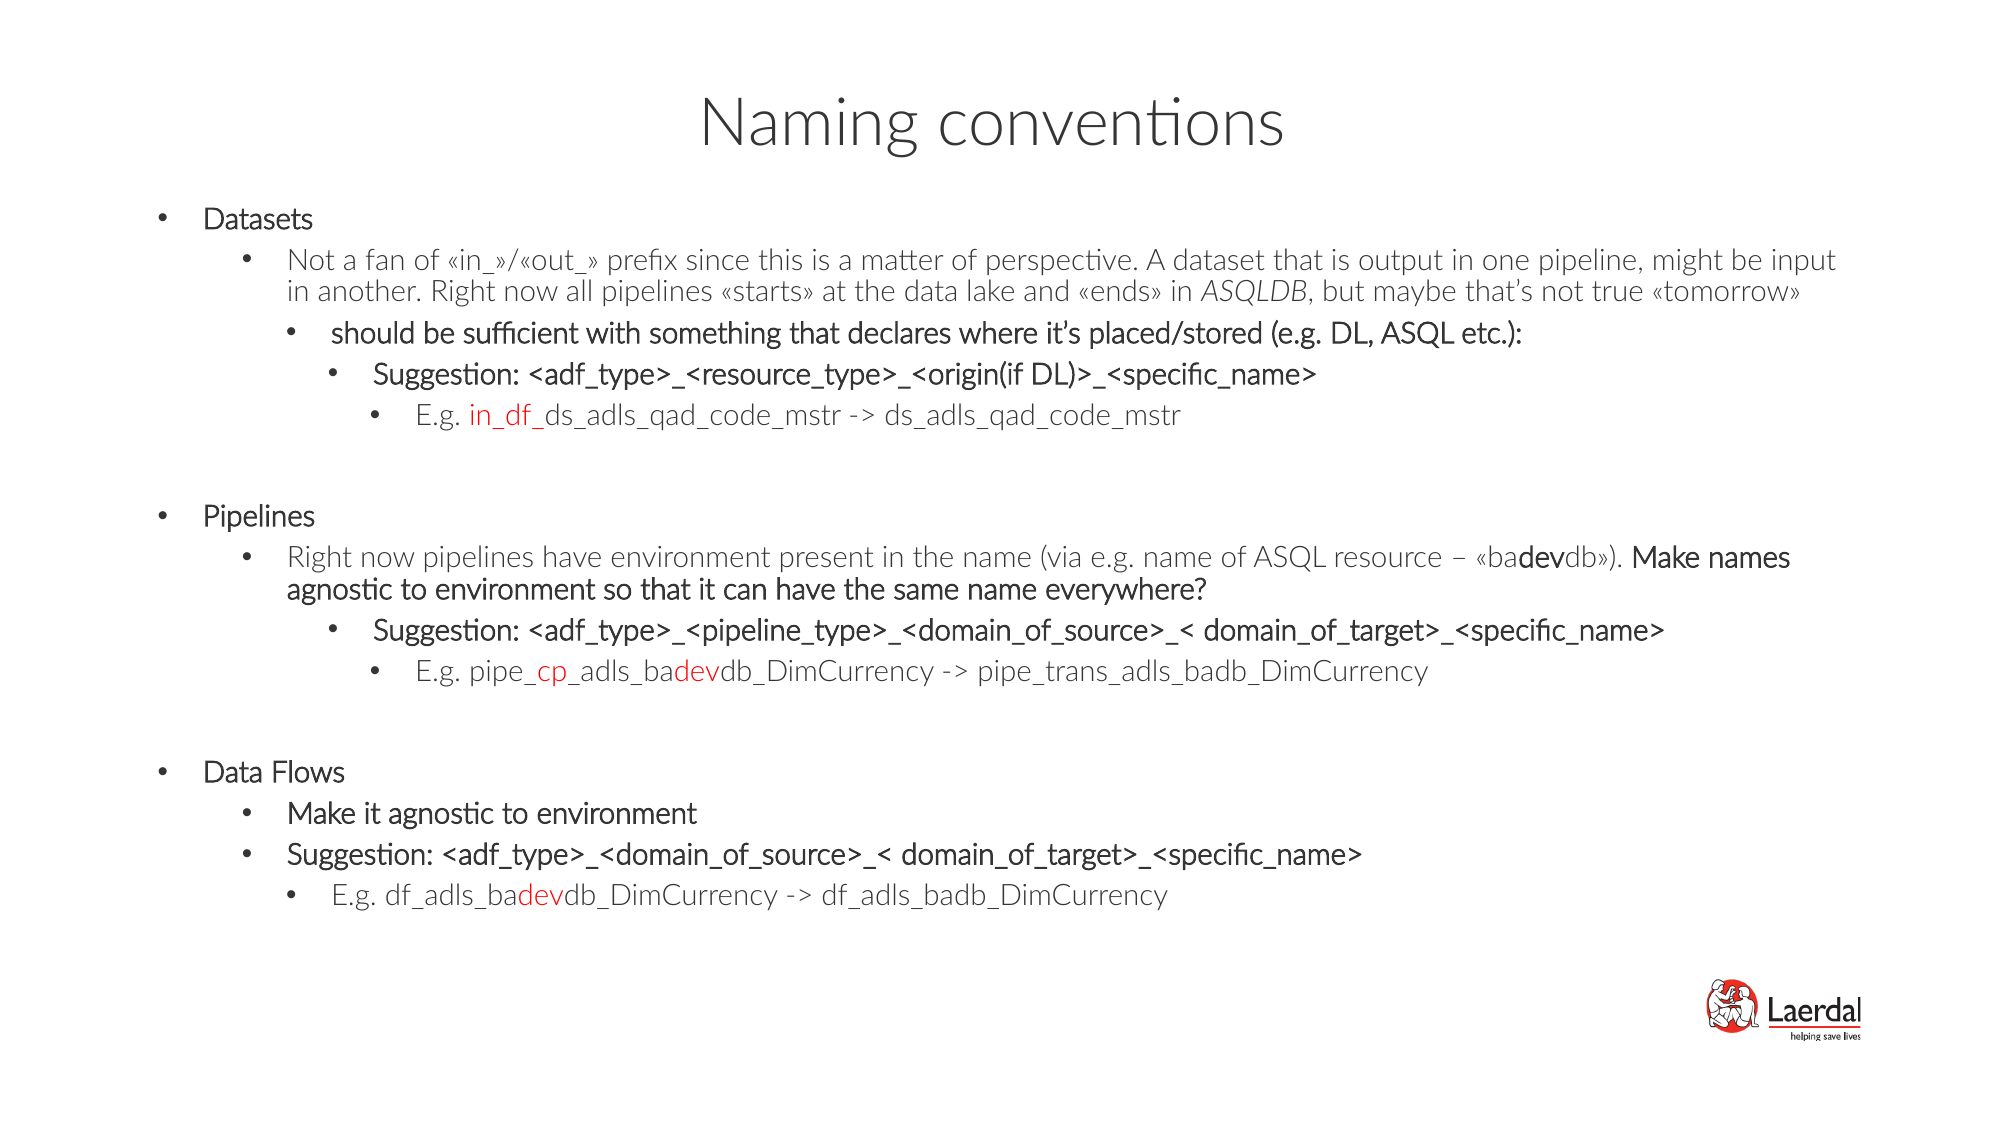

# Naming conventions
Datasets
Not a fan of «in_»/«out_» prefix since this is a matter of perspective. A dataset that is output in one pipeline, might be input in another. Right now all pipelines «starts» at the data lake and «ends» in ASQLDB, but maybe that’s not true «tomorrow»
should be sufficient with something that declares where it’s placed/stored (e.g. DL, ASQL etc.):
Suggestion: <adf_type>_<resource_type>_<origin(if DL)>_<specific_name>
E.g. in_df_ds_adls_qad_code_mstr -> ds_adls_qad_code_mstr

Pipelines
Right now pipelines have environment present in the name (via e.g. name of ASQL resource – «badevdb»). Make names agnostic to environment so that it can have the same name everywhere?
Suggestion: <adf_type>_<pipeline_type>_<domain_of_source>_< domain_of_target>_<specific_name>
E.g. pipe_cp_adls_badevdb_DimCurrency -> pipe_trans_adls_badb_DimCurrency

Data Flows
Make it agnostic to environment
Suggestion: <adf_type>_<domain_of_source>_< domain_of_target>_<specific_name>
E.g. df_adls_badevdb_DimCurrency -> df_adls_badb_DimCurrency